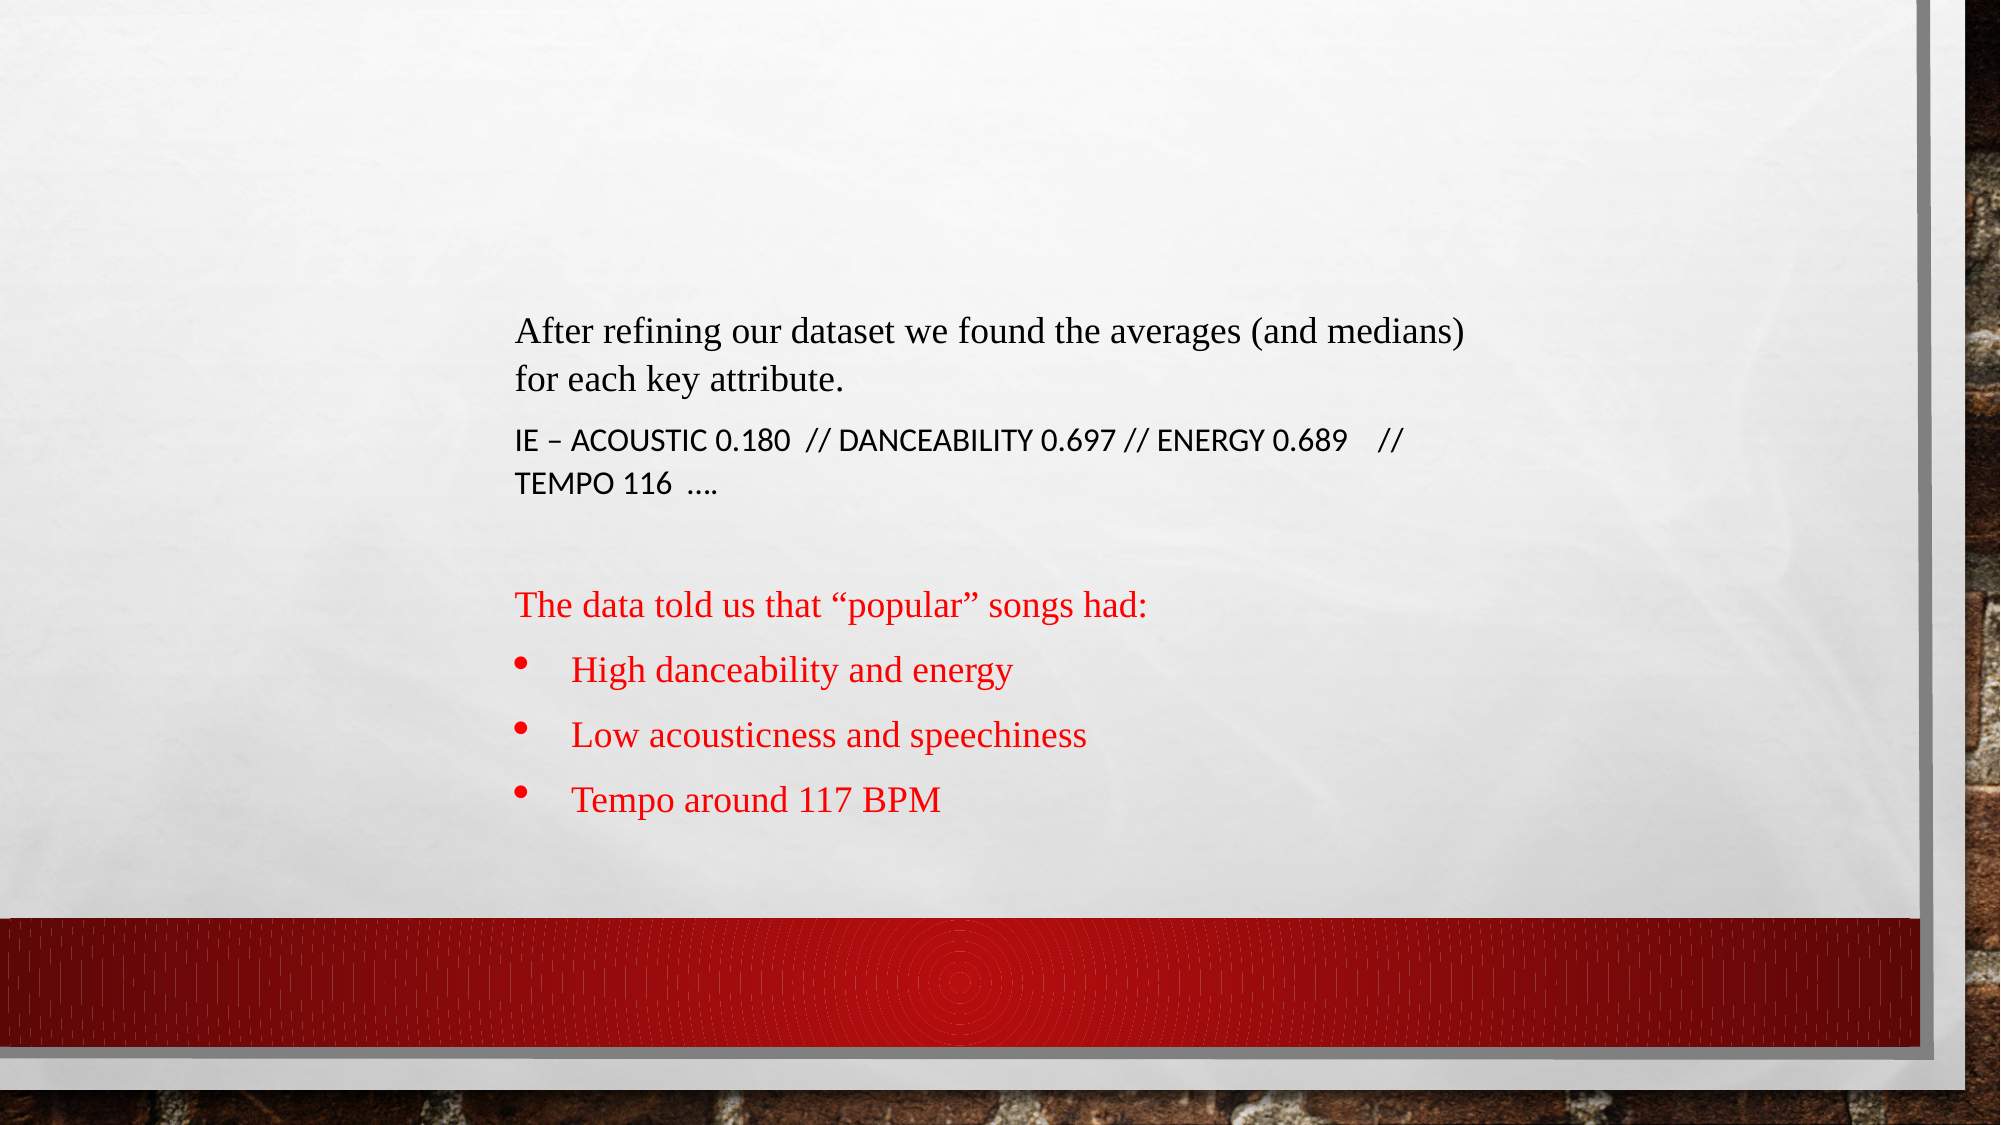

After refining our dataset we found the averages (and medians) for each key attribute.
IE – ACOUSTIC 0.180  // DANCEABILITY 0.697 // ENERGY 0.689    // TEMPO 116  ….

The data told us that “popular” songs had:
High danceability and energy
Low acousticness and speechiness
Tempo around 117 BPM